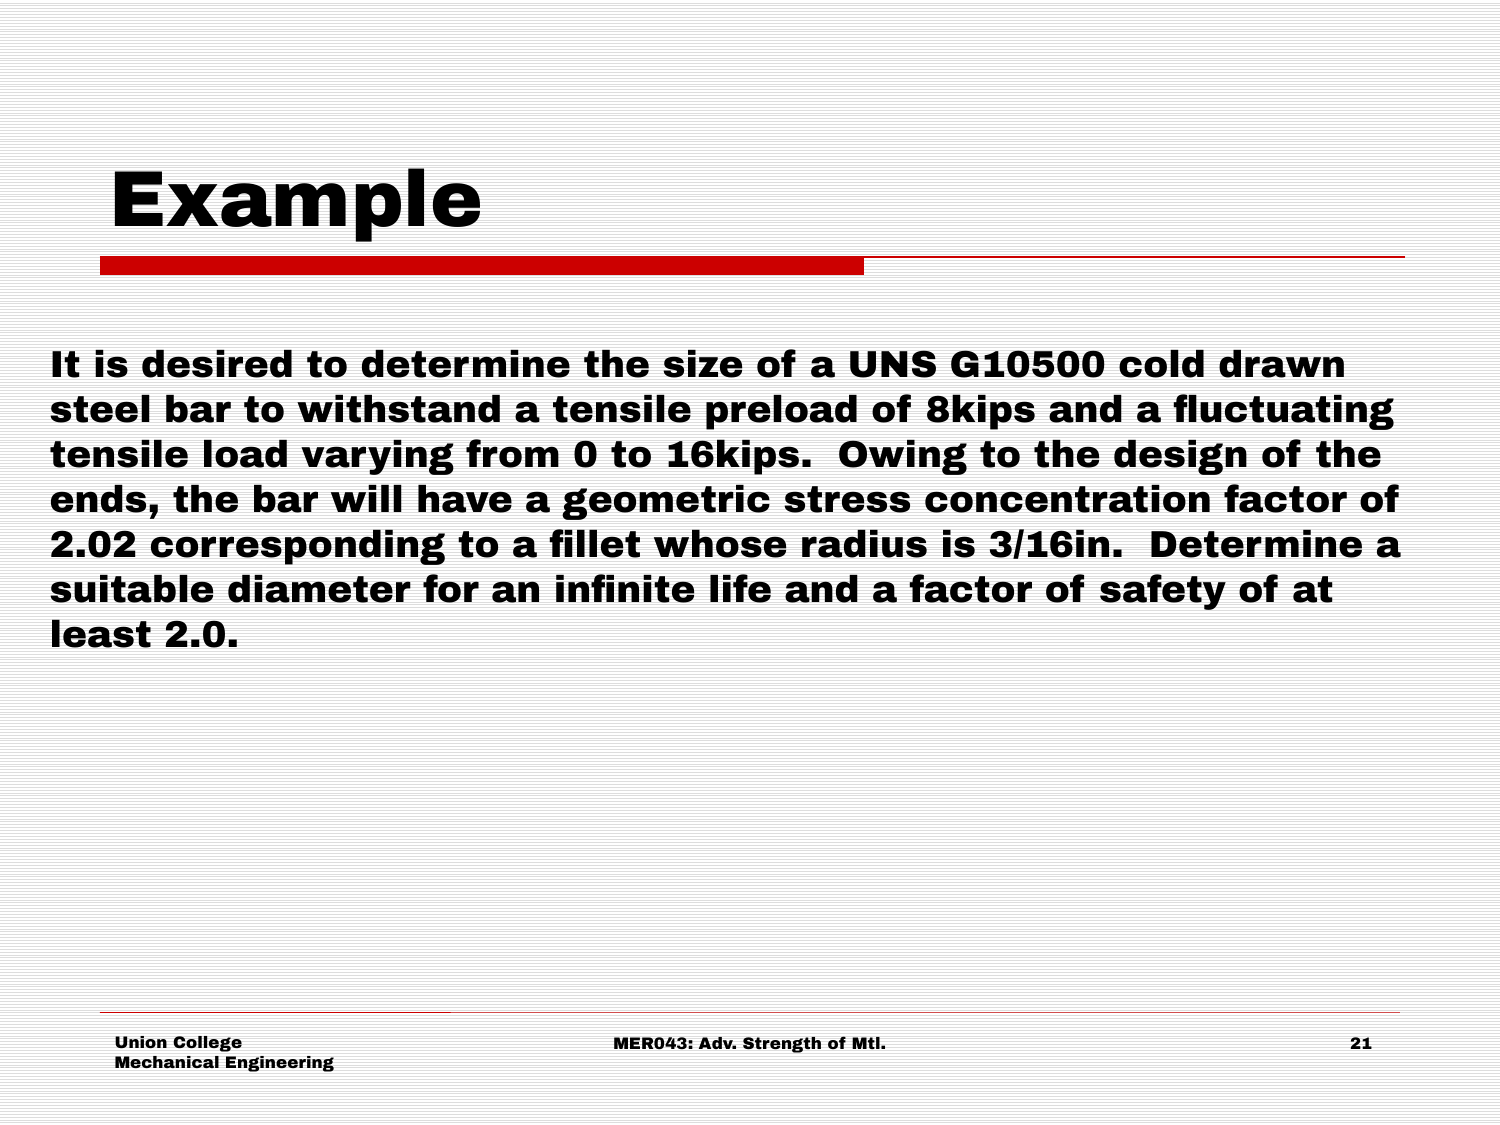

# Example
It is desired to determine the size of a UNS G10500 cold drawn steel bar to withstand a tensile preload of 8kips and a fluctuating tensile load varying from 0 to 16kips.  Owing to the design of the ends, the bar will have a geometric stress concentration factor of 2.02 corresponding to a fillet whose radius is 3/16in.  Determine a suitable diameter for an infinite life and a factor of safety of at least 2.0.
MER043: Adv. Strength of Mtl.
21